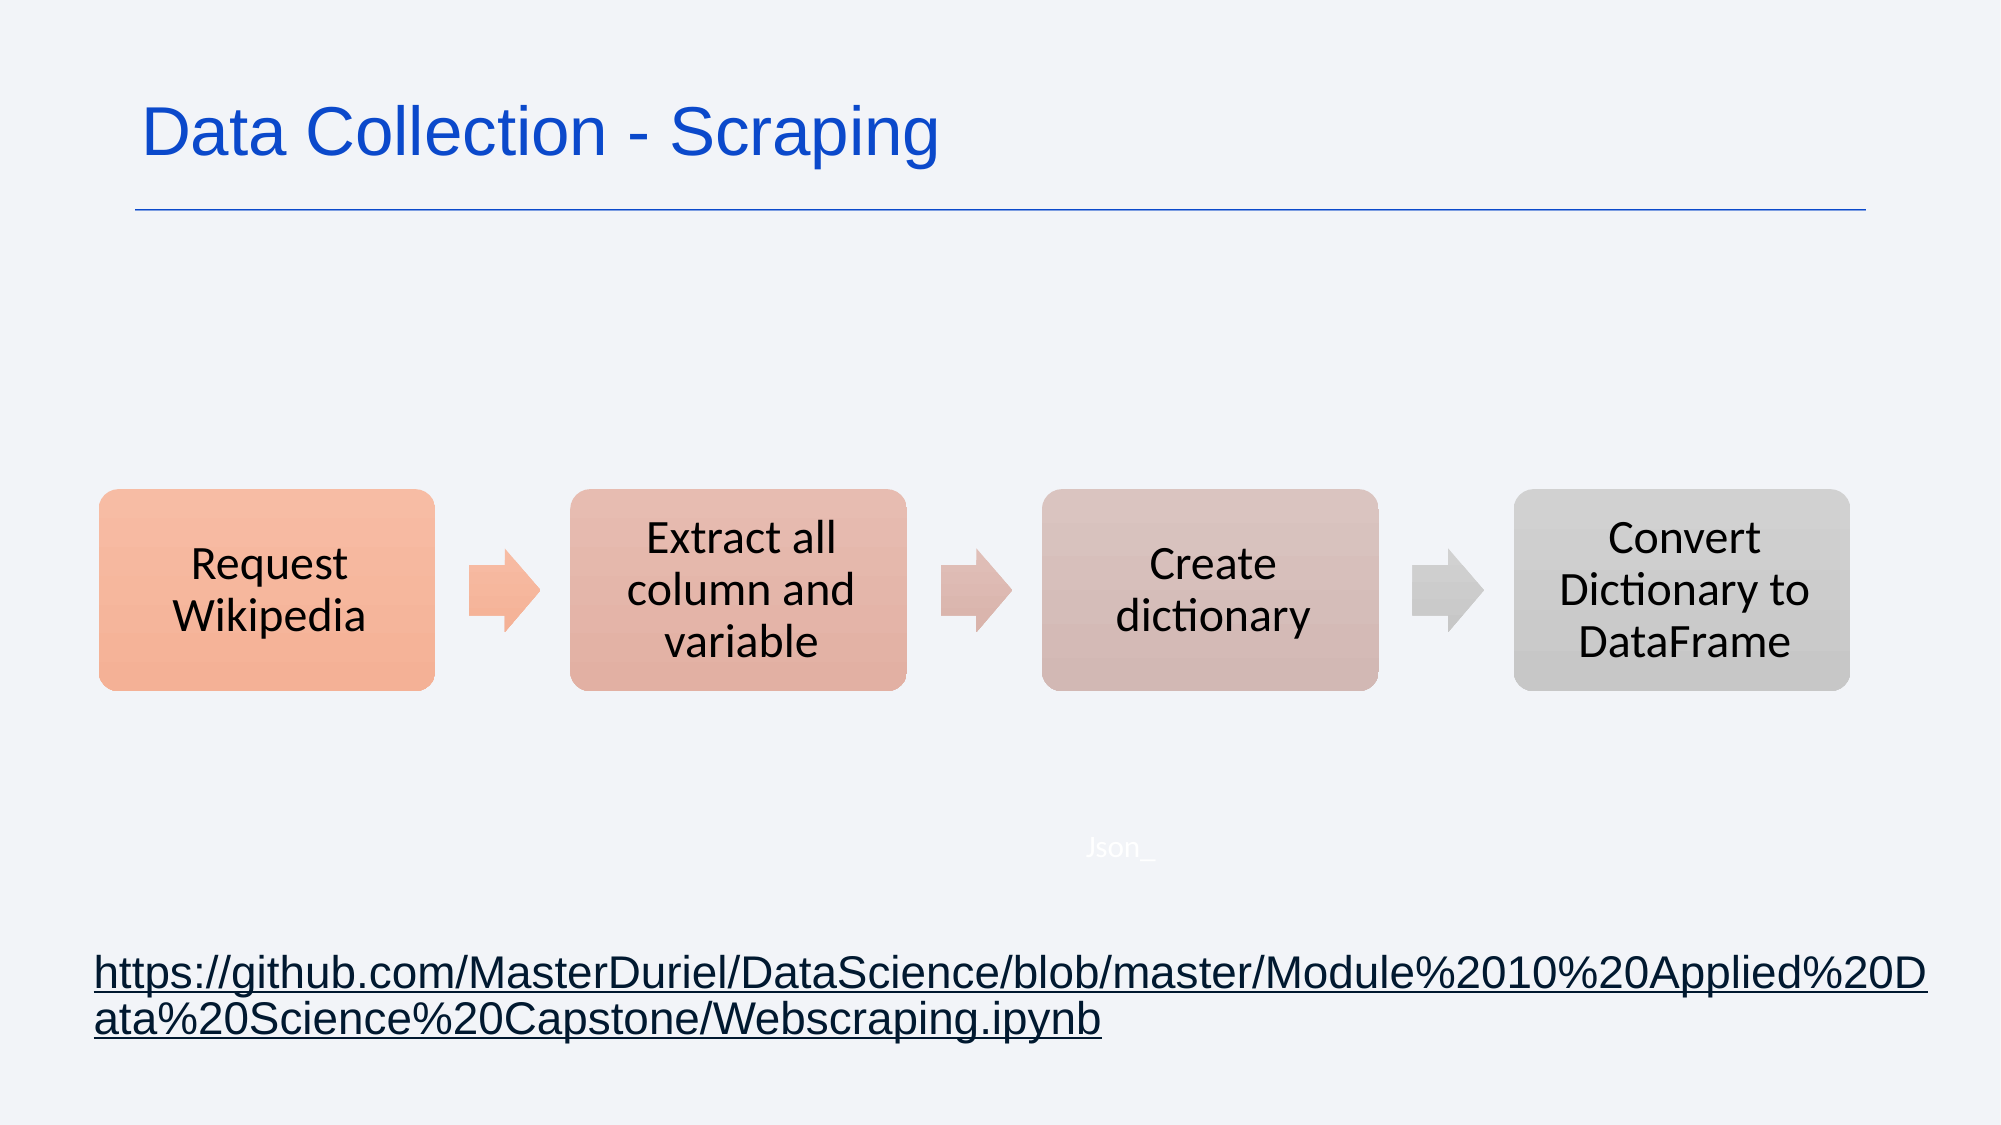

Data Collection - Scraping
Request Wikipedia

Extract all column and variable

Create dictionary

Convert Dictionary to DataFrame

)
Json_
https://github.com/MasterDuriel/DataScience/blob/master/Module%2010%20Applied%20Data%20Science%20Capstone/Webscraping.ipynb